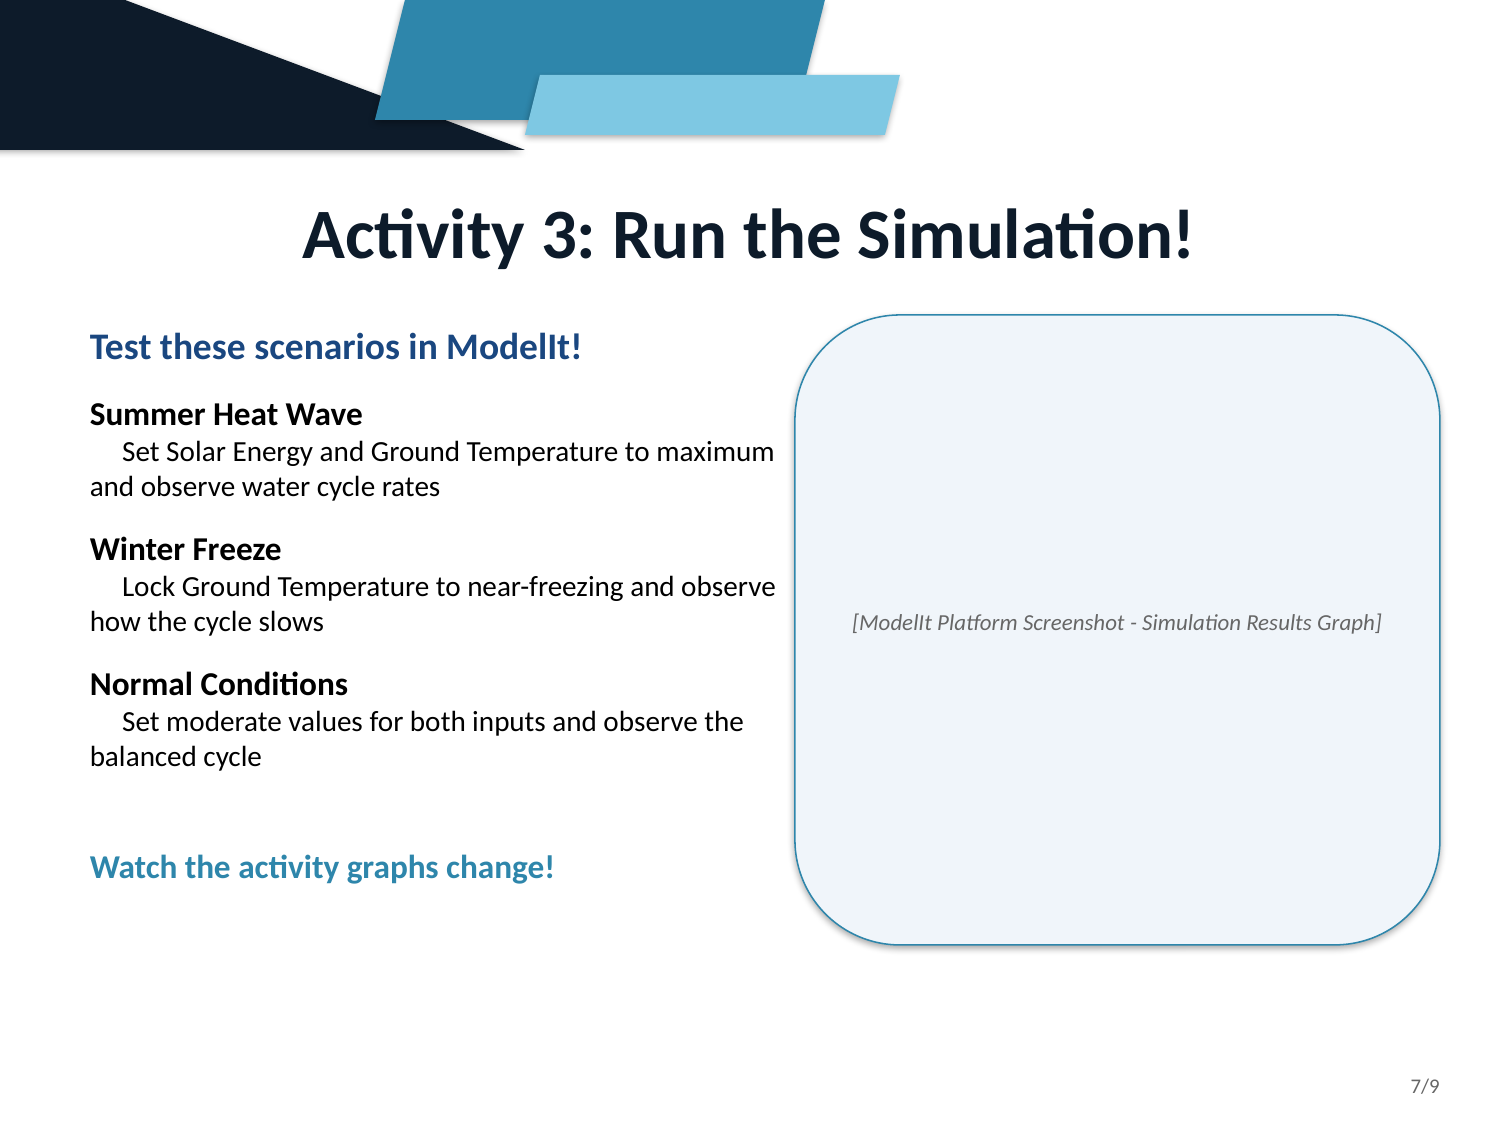

Activity 3: Run the Simulation!
Test these scenarios in ModelIt!
Summer Heat Wave
     Set Solar Energy and Ground Temperature to maximum and observe water cycle rates
Winter Freeze
     Lock Ground Temperature to near-freezing and observe how the cycle slows
Normal Conditions
     Set moderate values for both inputs and observe the balanced cycle
Watch the activity graphs change!

[ModelIt Platform Screenshot - Simulation Results Graph]
7/9